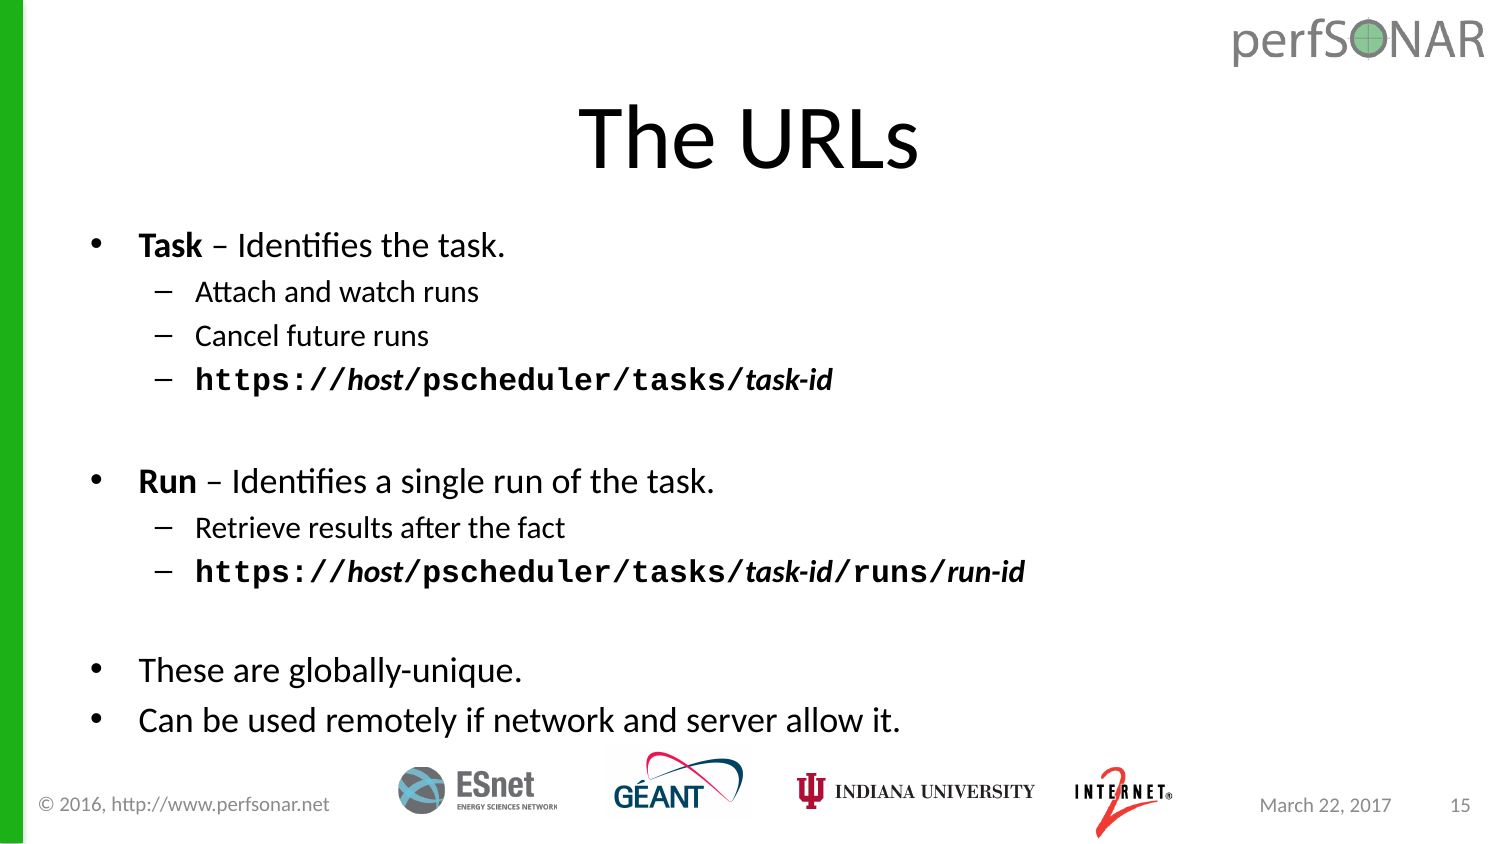

# The URLs
Task – Identifies the task.
Attach and watch runs
Cancel future runs
https://host/pscheduler/tasks/task-id

Run – Identifies a single run of the task.
Retrieve results after the fact
https://host/pscheduler/tasks/task-id/runs/run-id

These are globally-unique.
Can be used remotely if network and server allow it.
© 2016, http://www.perfsonar.net
March 22, 2017
15